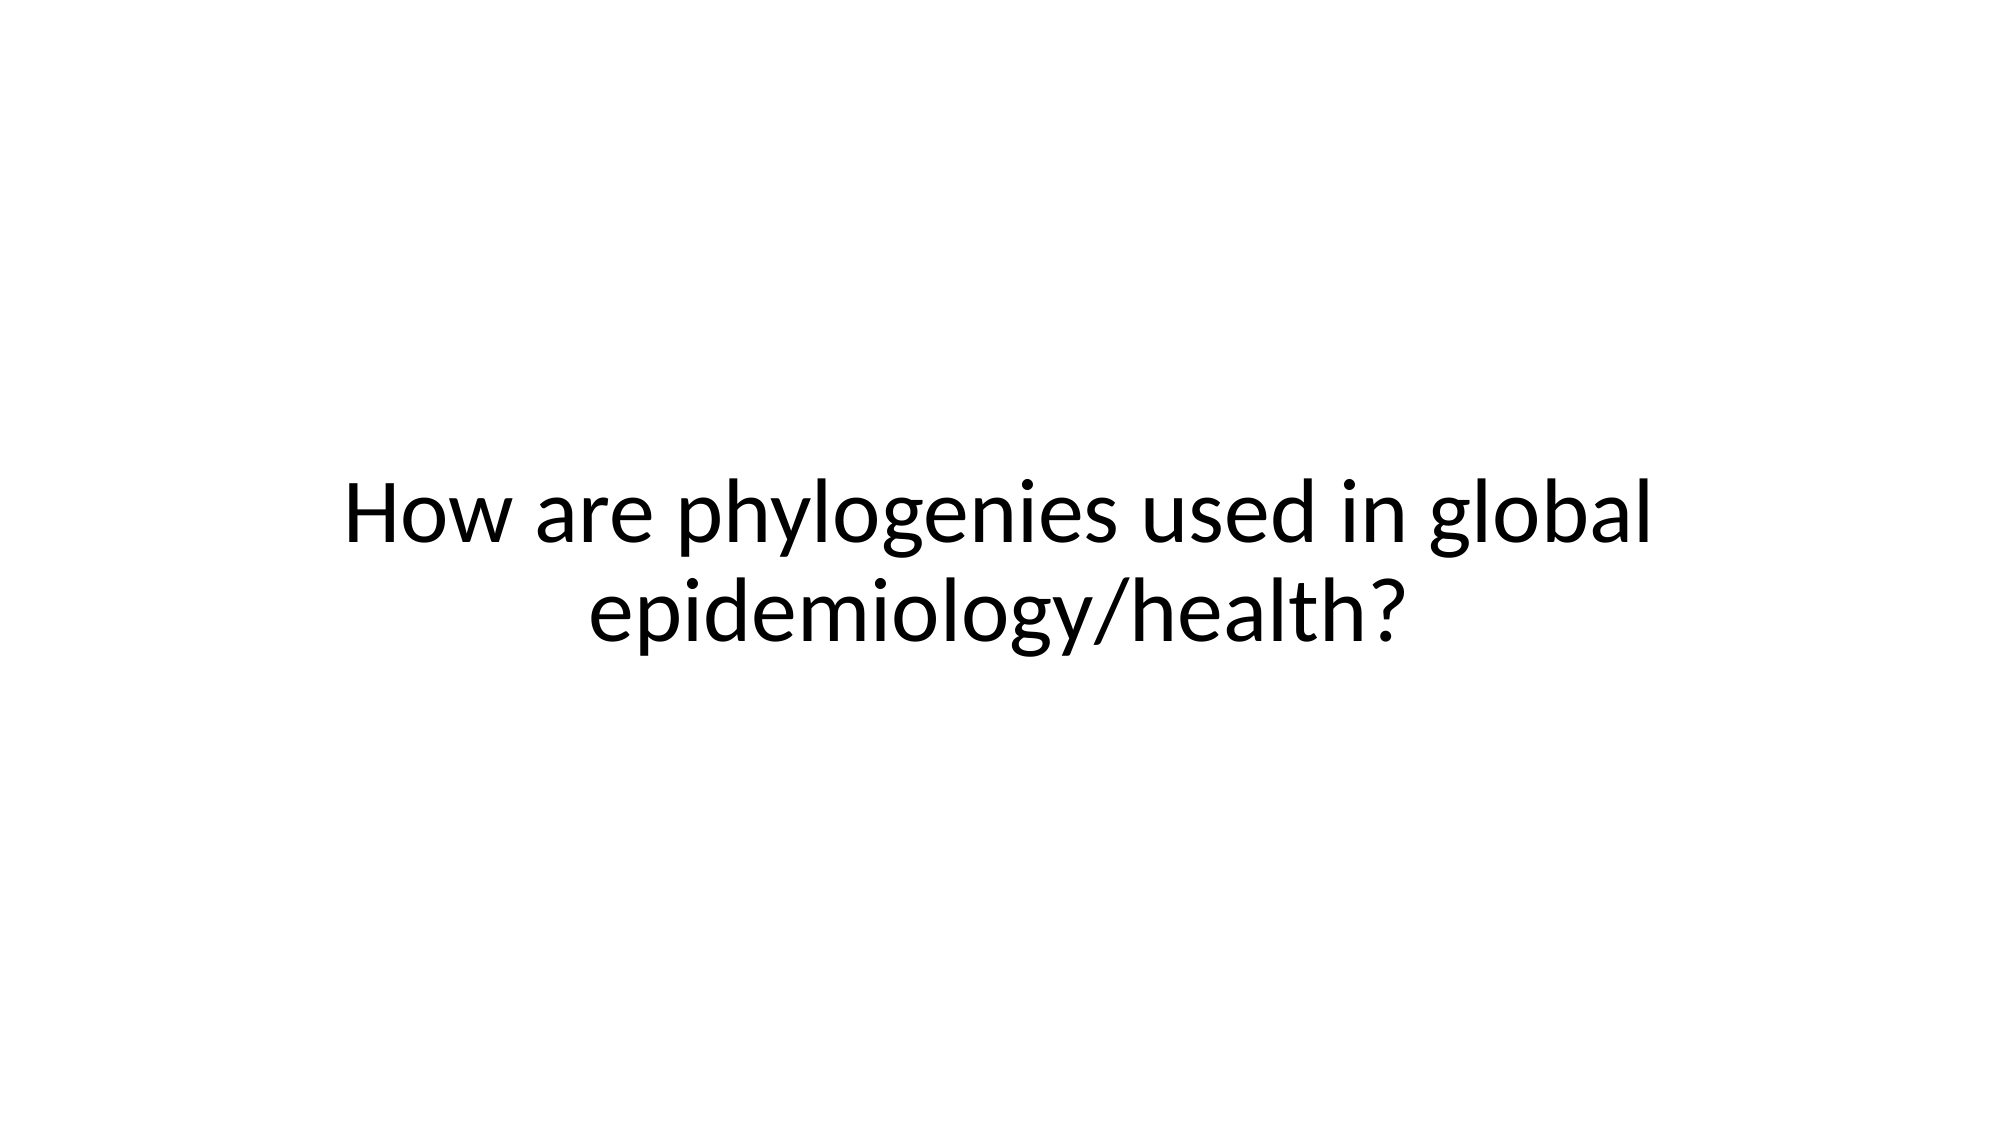

# How are phylogenies used in global epidemiology/health?